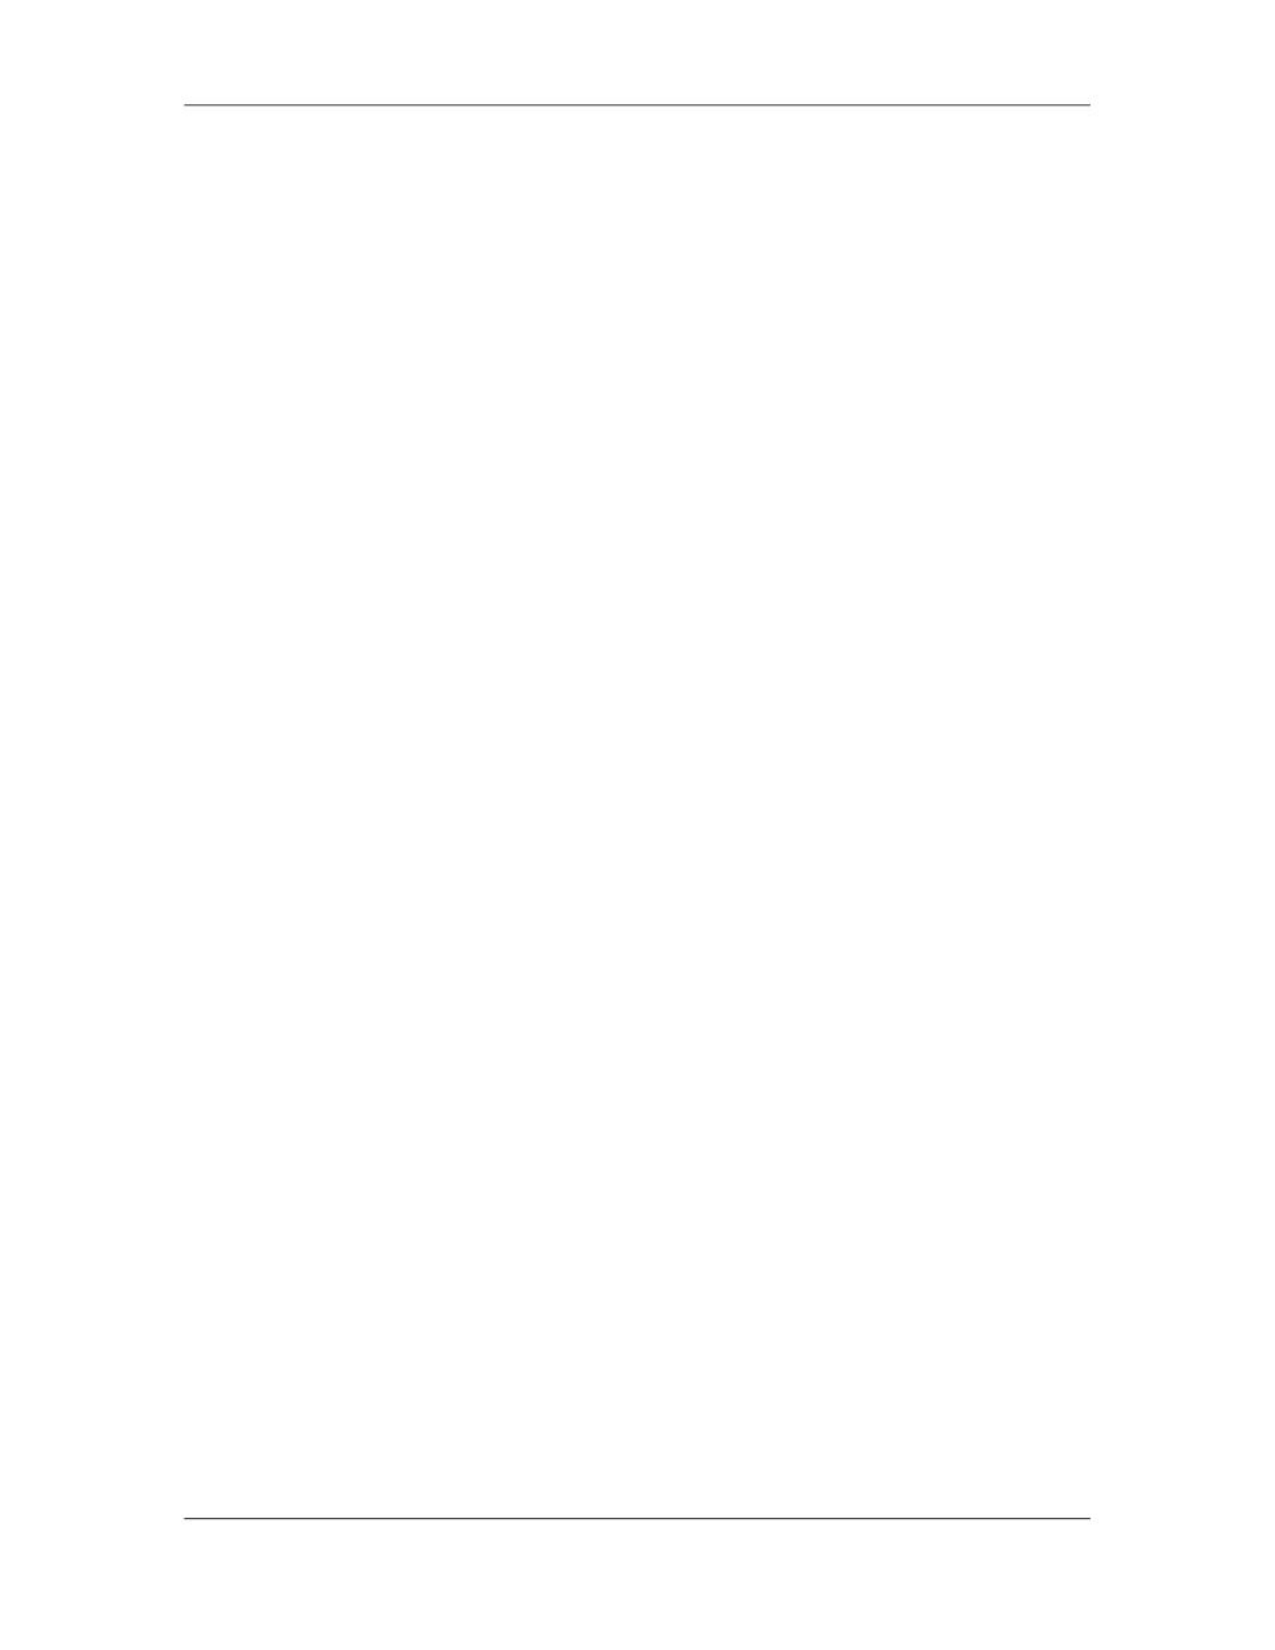

Software Project Management (CS615)

																																																																																																									Using a WBS provides a number of benefits to the management and to the
																																																																																																									development teams.

																																																																																																									First, it gives the management an idea about the size and complexity of the

																																																																																																									project.

																																																																																																									Second, it helps in planning, scheduling, and monitoring a project realistically.
																																																																																																									This is possible because all the tasks in the project can be preformed measurable

																																																																																																									targets for each task.

																																																																																																									To aid planning, scheduling, and monitoring a project, you can use tools such as:

																																																																																																									–										Program Evaluation and Review Techniques (PERT)
																																																																																																									–										Critical Path Method (CPM)

																																																																																																									–										Timeline charts
																																																																																																									–										Gantt charts

																																																																																																									These tools use WBS as the fundamental basis for assessing resources to tasks,

																																																																																																									computing the number of days needed, and the cost required to complete the
																																																																																																									tasks.

																																																																																		ii.															Measuring Effort for a Project

																																																																																																									Measuring the effort for a project is a specialized activity. It enables you to derive
																																																																																																									cost estimates that are critical for project management. An incorrect measurement

																																																																																																									of effort at the beginning of project can result in inaccurate project plans and
																																																																																																									frequent slippages. It can also lead to inaccurate cost estimates, which can cause

																																																																																																									steep cost deviations between estimated and actual cost values.

																																																																																																									There are many techniques that you can use to accurately estimate effort, such as:

																																																																																																									a)						Source lines of Code (SLOC)
																																																																																																									b)						Function Point (FP)

																																																																																																									c)							Constructive Cost Model (COCOMO)

																																																																																																									These are quantitative estimation techniques because they rely on the use of
																																																																																																									formulae to calculate effort.

																																																																																																									In addition to quantitative estimation techniques, there is a human-based

																																																																																																									technique known as:

																																																																																																									d)						Delphi technique

																																																																																																									This technique is based on soft skills and relies more on human factors, such as
																																																																																																									collecting information during group discussions.

																																																																																						                                                                                                                                 228

																																																																																																																																																																																						© Copyright Virtual University of Pakistan